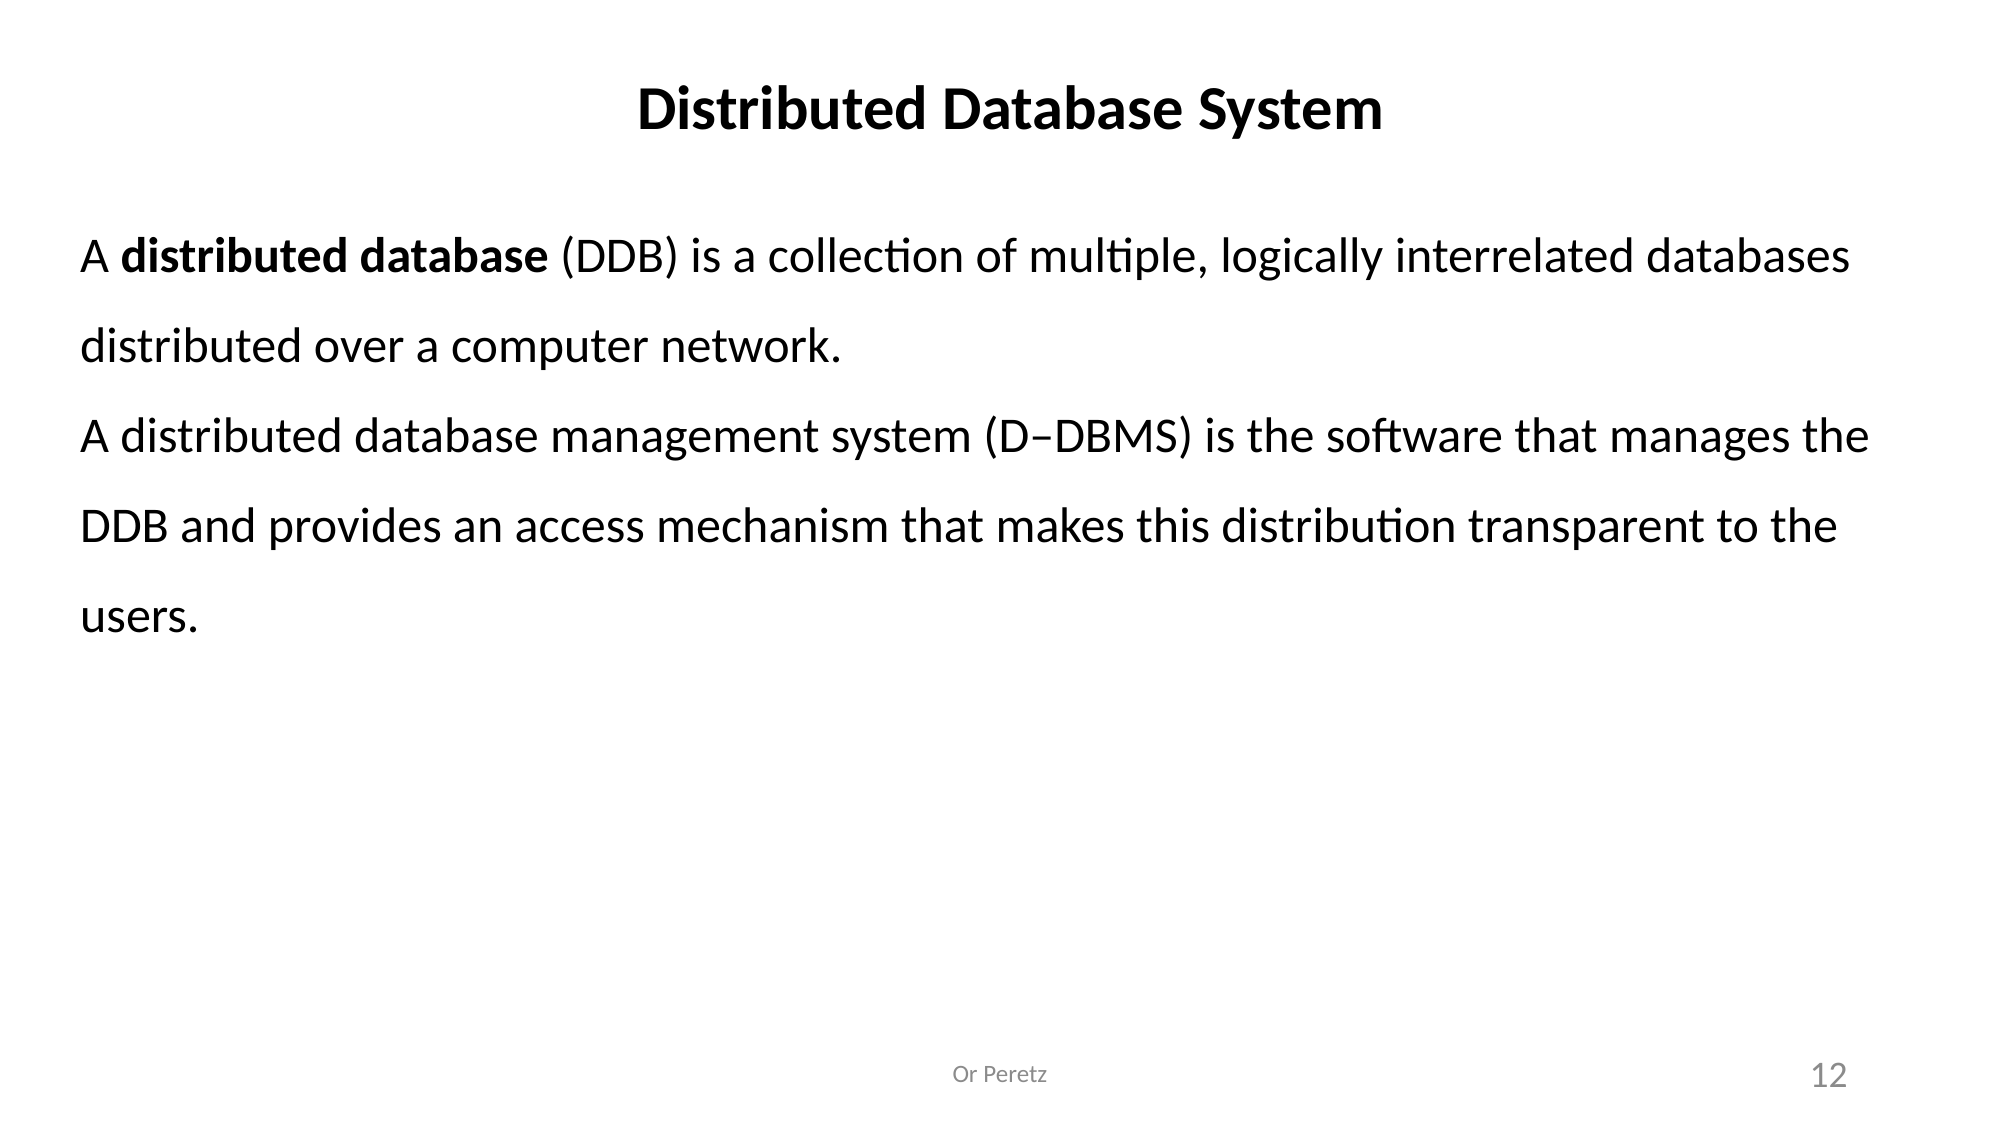

Distributed Database System
A distributed database (DDB) is a collection of multiple, logically interrelated databases distributed over a computer network.
A distributed database management system (D–DBMS) is the software that manages the DDB and provides an access mechanism that makes this distribution transparent to the users.
Or Peretz
12